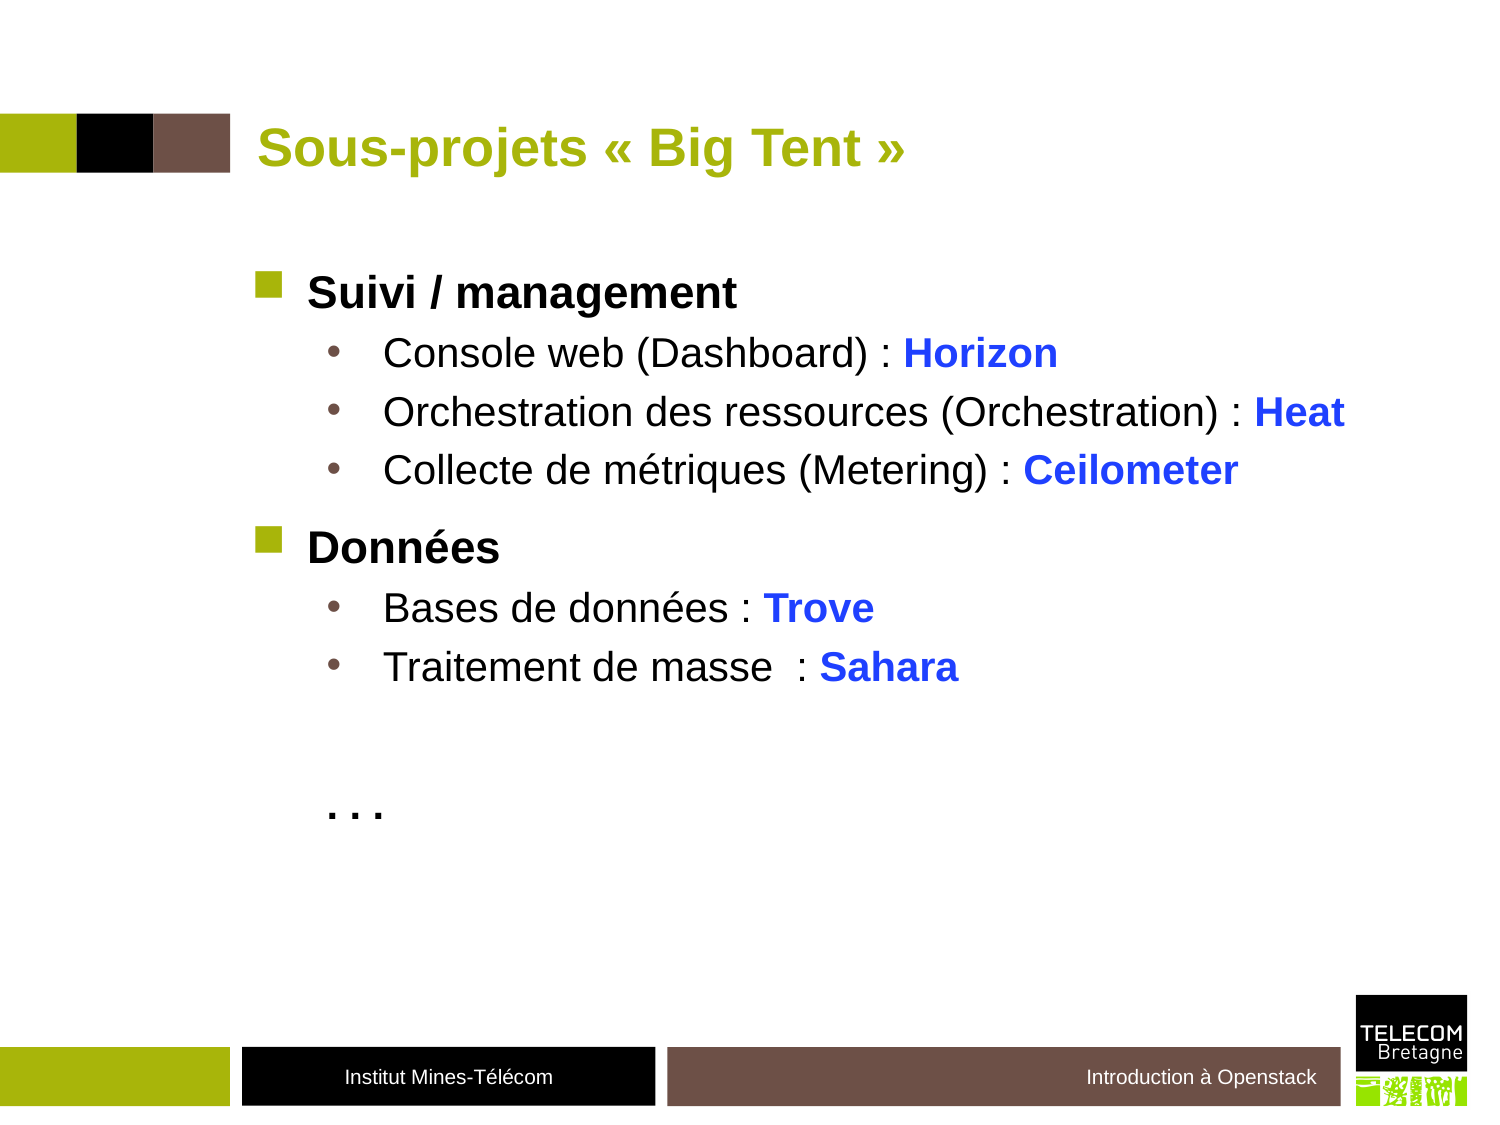

# Sous-projets « Big Tent »
Suivi / management
Console web (Dashboard) : Horizon
Orchestration des ressources (Orchestration) : Heat
Collecte de métriques (Metering) : Ceilometer
Données
Bases de données : Trove
Traitement de masse  : Sahara

. . .

Introduction à Openstack